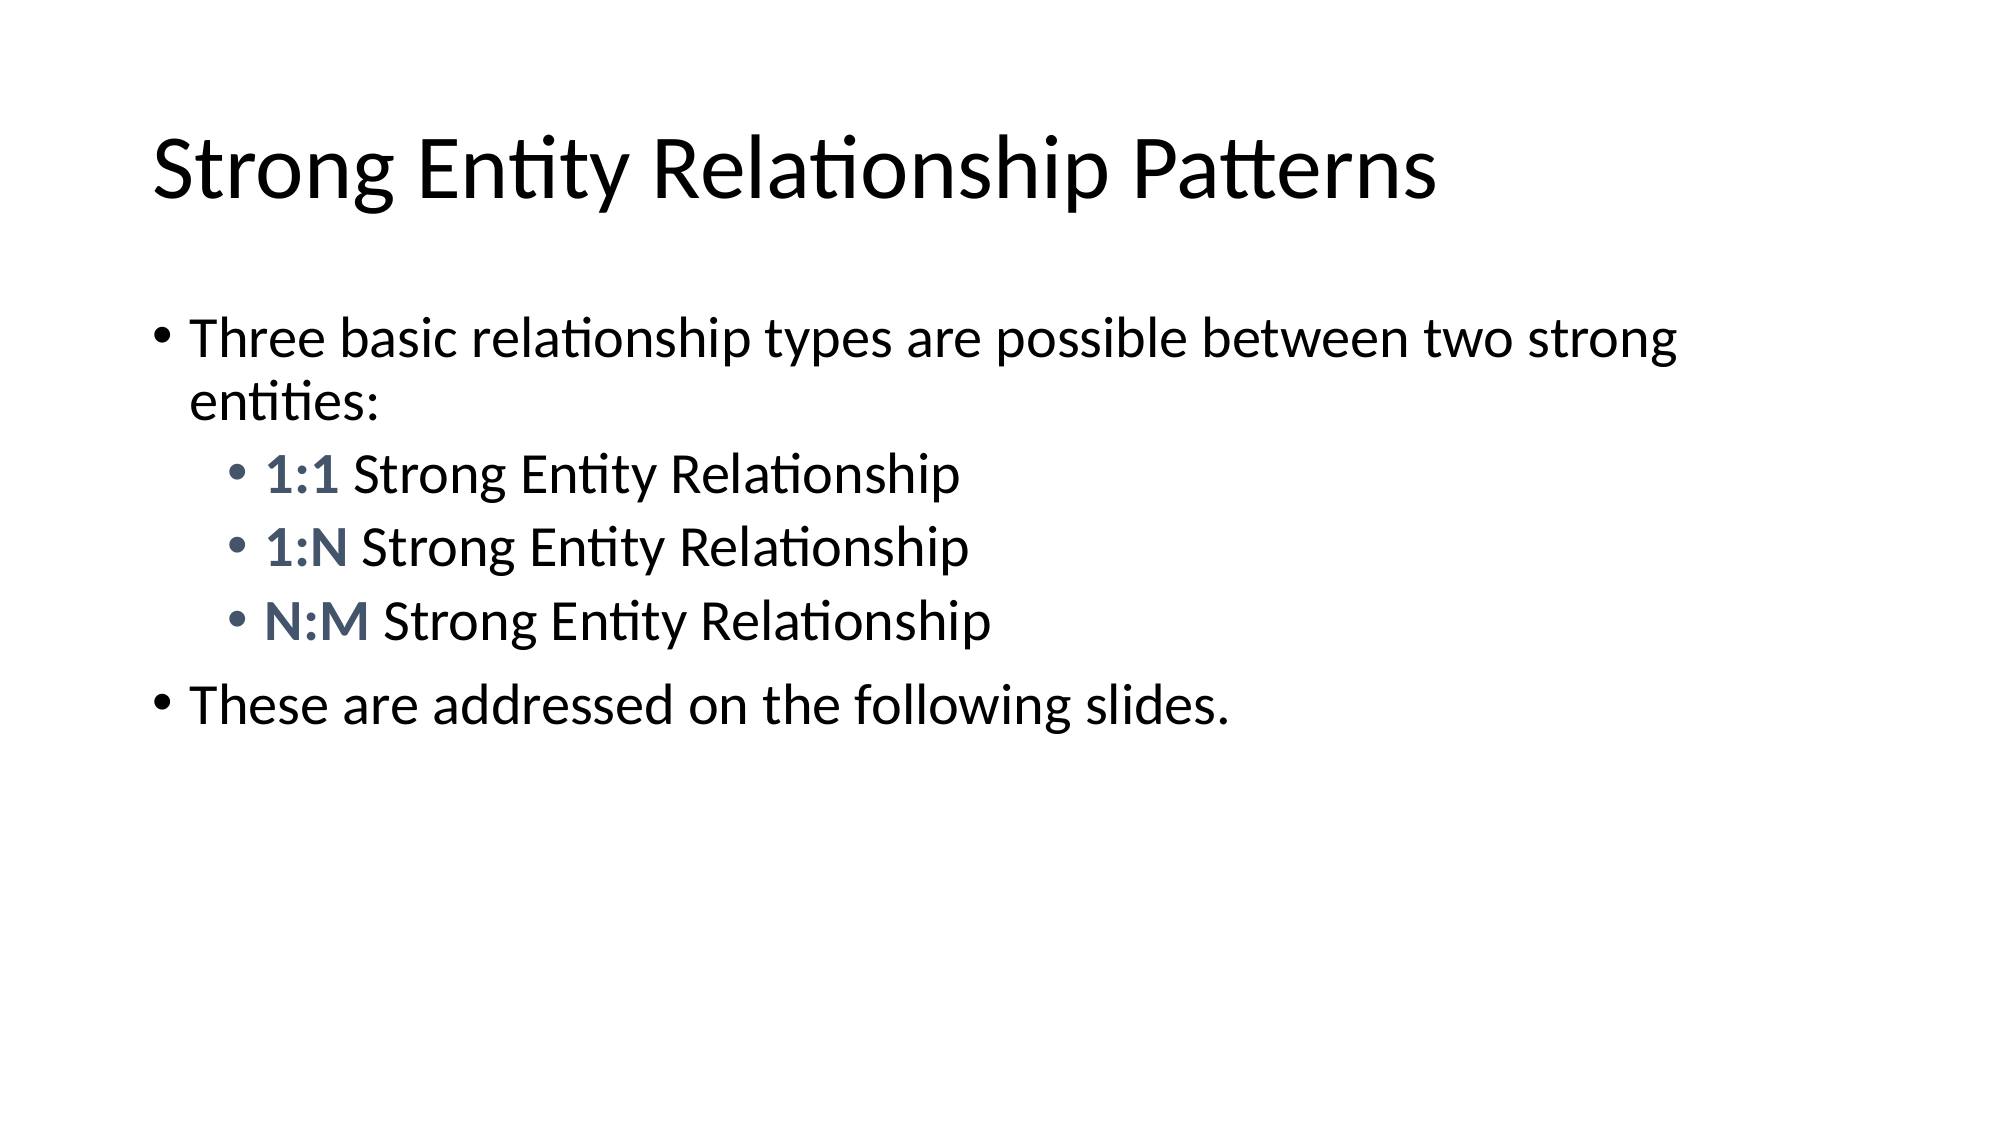

# Strong Entity Relationship Patterns
Three basic relationship types are possible between two strong entities:
1:1 Strong Entity Relationship
1:N Strong Entity Relationship
N:M Strong Entity Relationship
These are addressed on the following slides.